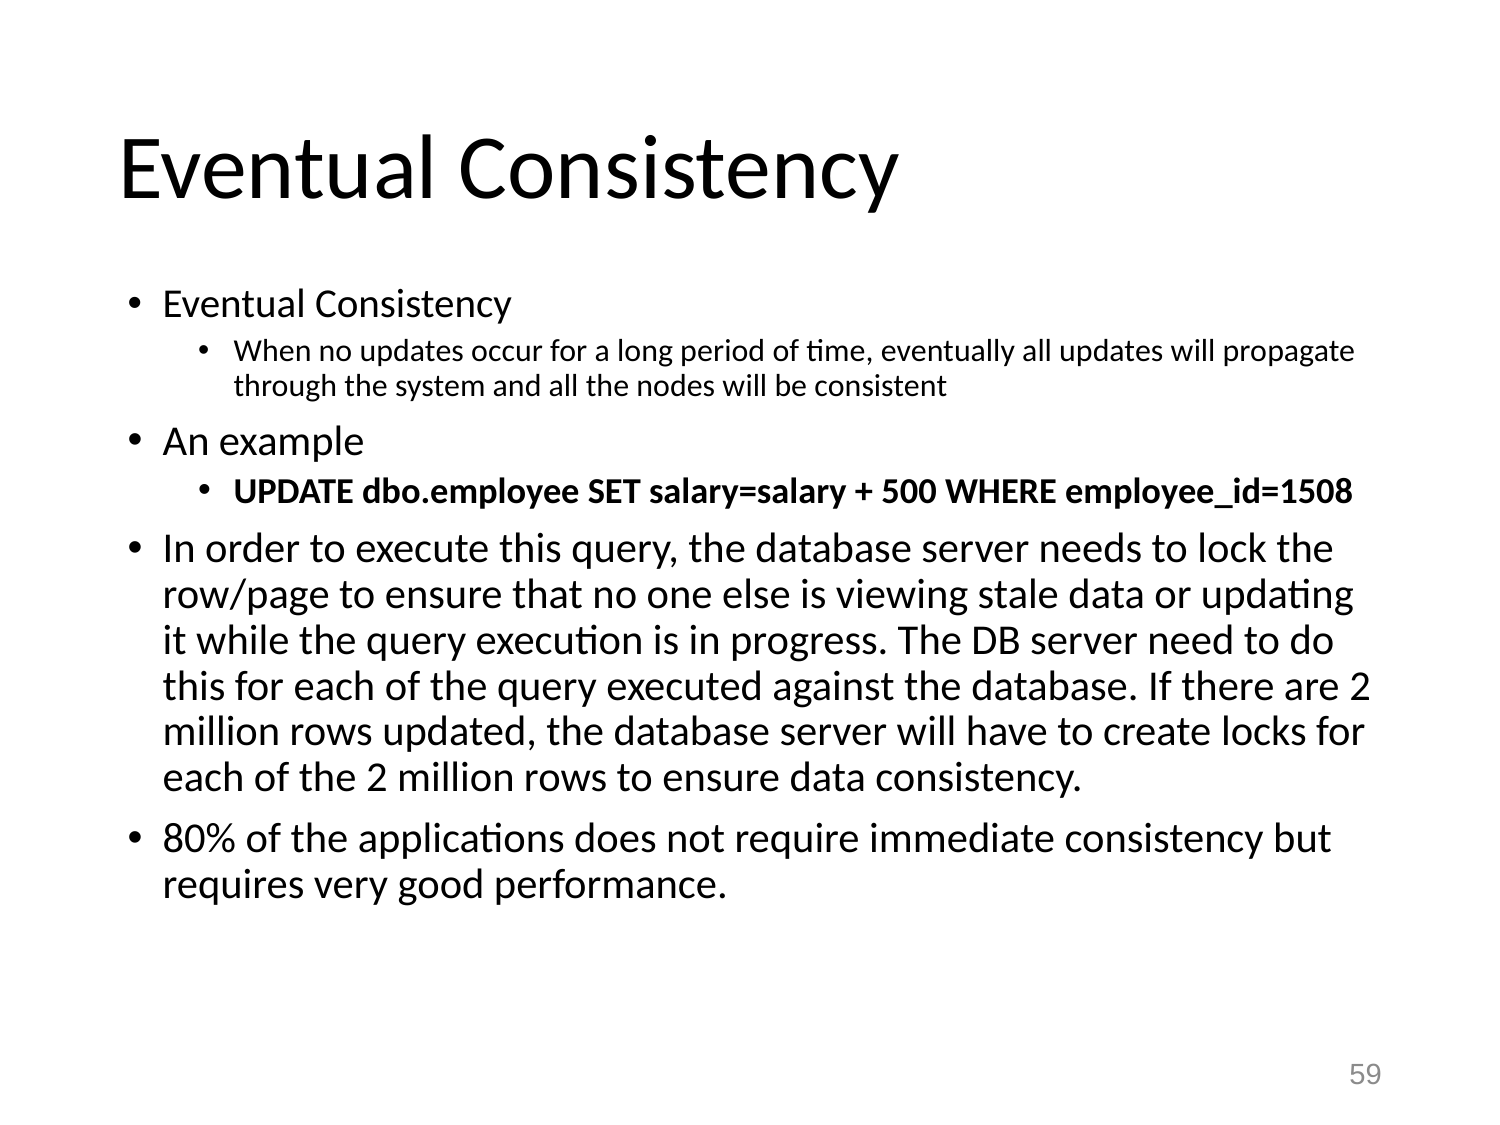

# Eventual Consistency
Eventual Consistency
When no updates occur for a long period of time, eventually all updates will propagate through the system and all the nodes will be consistent
An example
UPDATE dbo.employee SET salary=salary + 500 WHERE employee_id=1508
In order to execute this query, the database server needs to lock the row/page to ensure that no one else is viewing stale data or updating it while the query execution is in progress. The DB server need to do this for each of the query executed against the database. If there are 2 million rows updated, the database server will have to create locks for each of the 2 million rows to ensure data consistency.
80% of the applications does not require immediate consistency but requires very good performance.
59